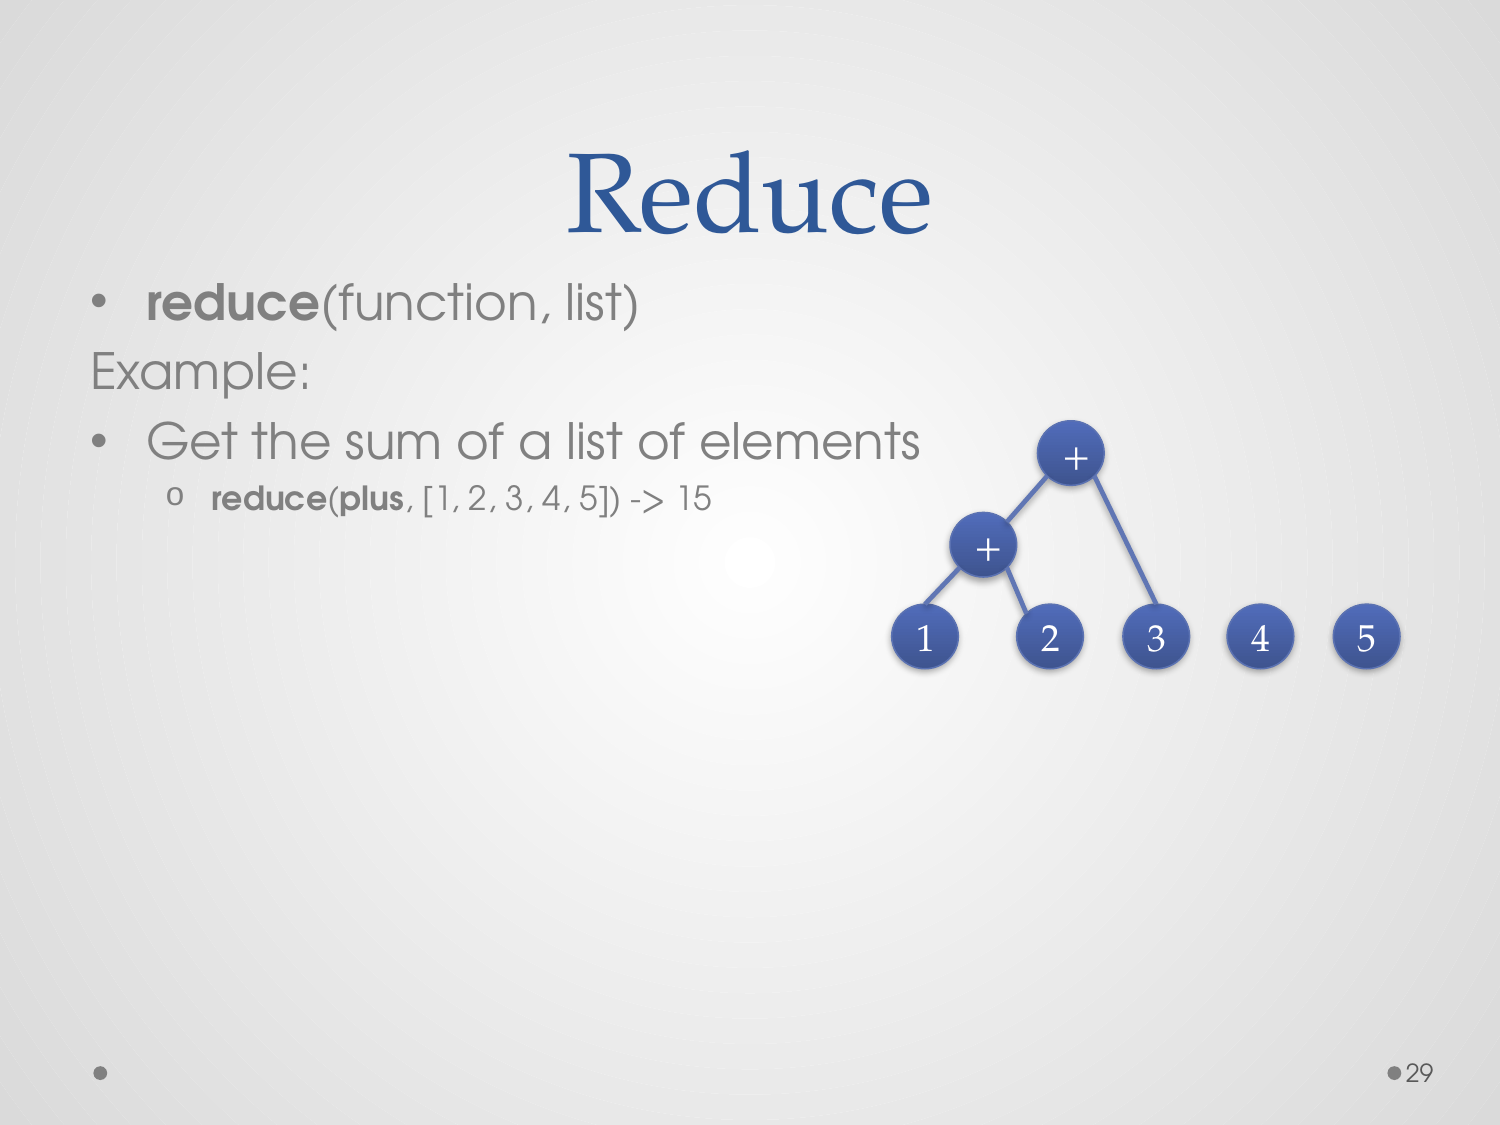

# Reduce
reduce(function, list)
Example:
Get the sum of a list of elements
reduce(plus, [1, 2, 3, 4, 5]) -> 15

+
+
1
2
3
4
5
29